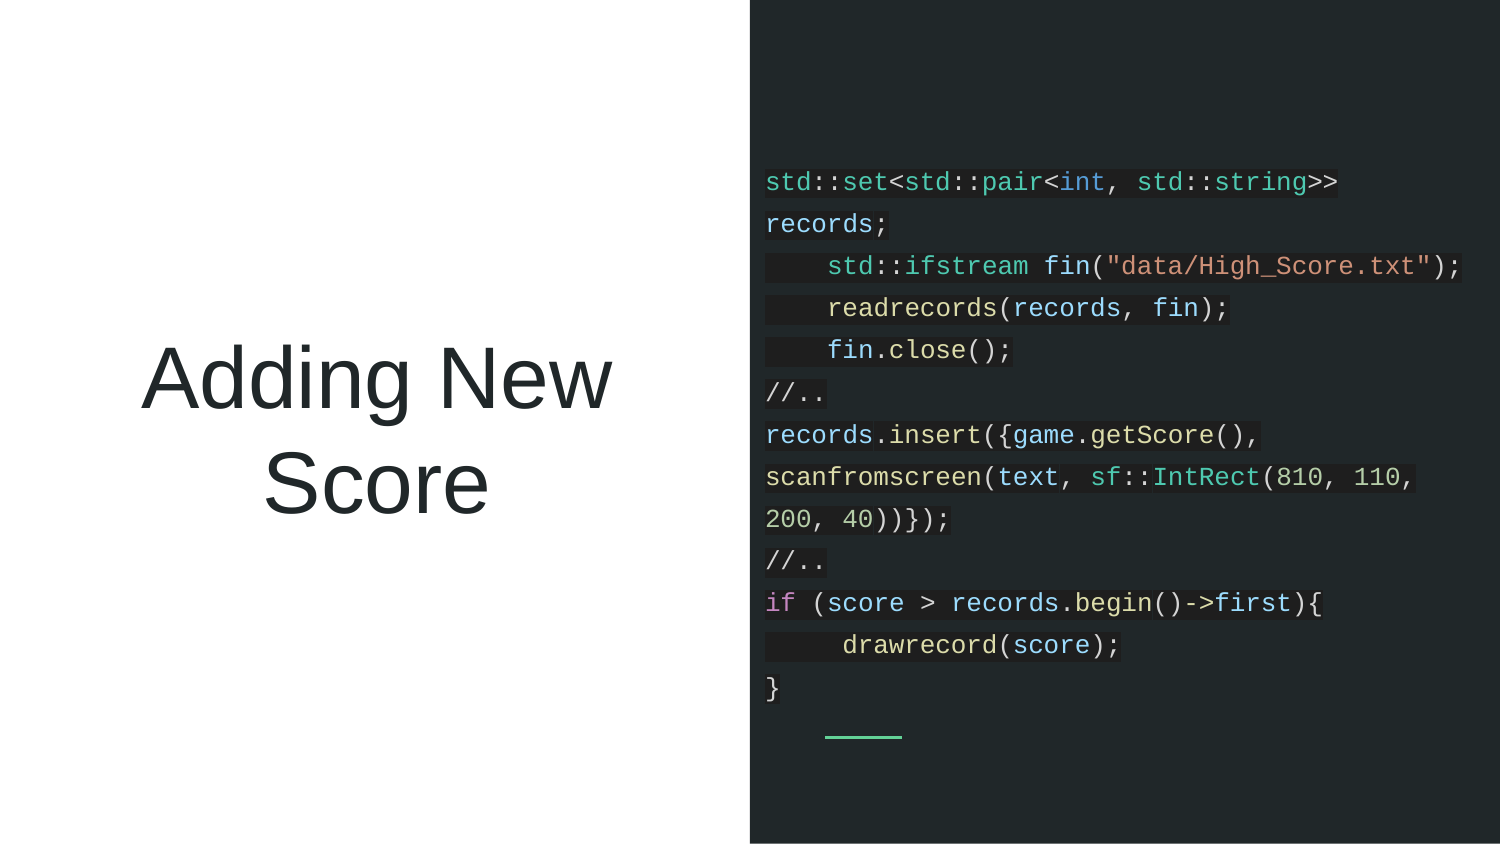

std::set<std::pair<int, std::string>> records;
    std::ifstream fin("data/High_Score.txt");
    readrecords(records, fin);
    fin.close();
//..
records.insert({game.getScore(), scanfromscreen(text, sf::IntRect(810, 110, 200, 40))});
//..
if (score > records.begin()->first){
     drawrecord(score);
}
# Adding New Score